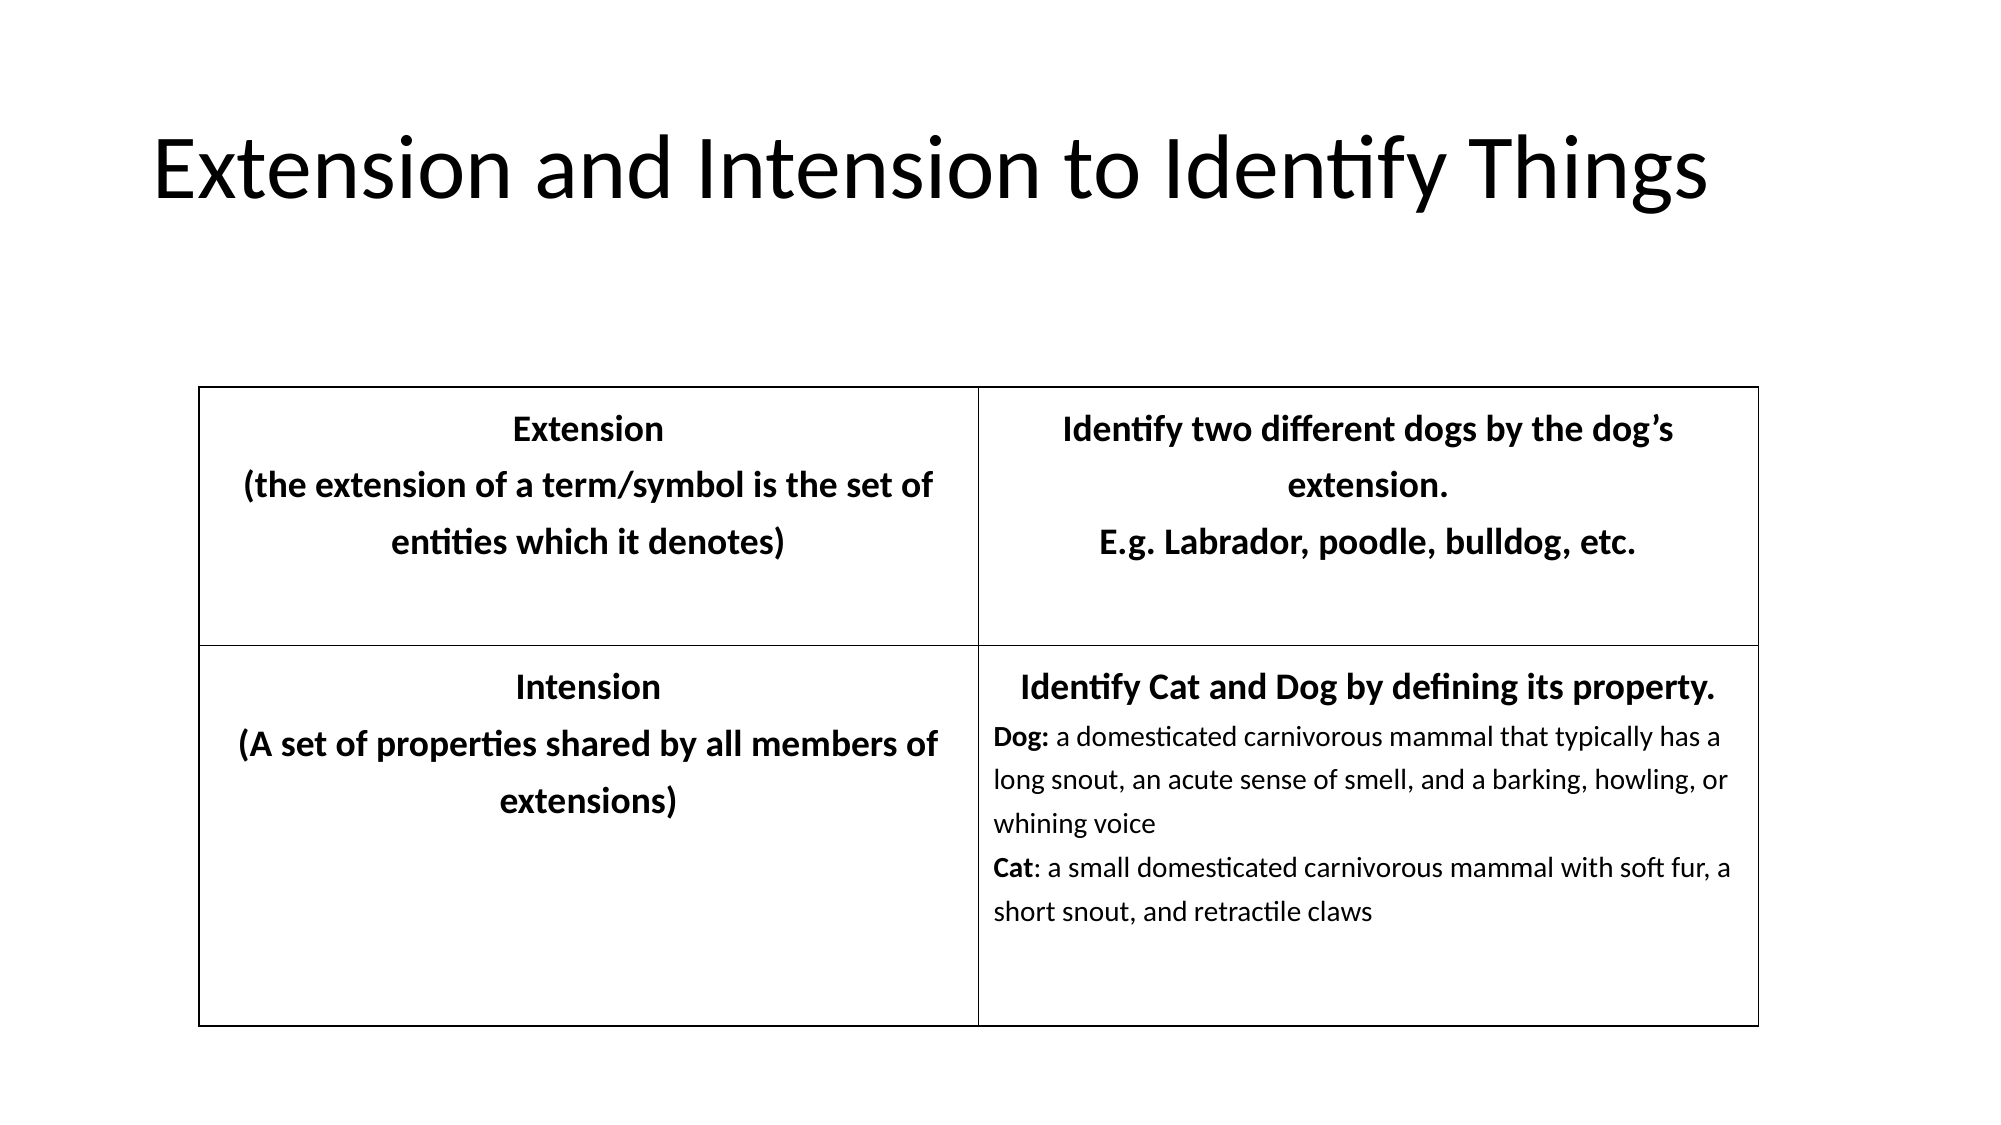

# Extension and Intension to Identify Things
| Extension (the extension of a term/symbol is the set of entities which it denotes) | Identify two different dogs by the dog’s extension. E.g. Labrador, poodle, bulldog, etc. |
| --- | --- |
| Intension (A set of properties shared by all members of extensions) | Identify Cat and Dog by defining its property. Dog: a domesticated carnivorous mammal that typically has a long snout, an acute sense of smell, and a barking, howling, or whining voice Cat: a small domesticated carnivorous mammal with soft fur, a short snout, and retractile claws |